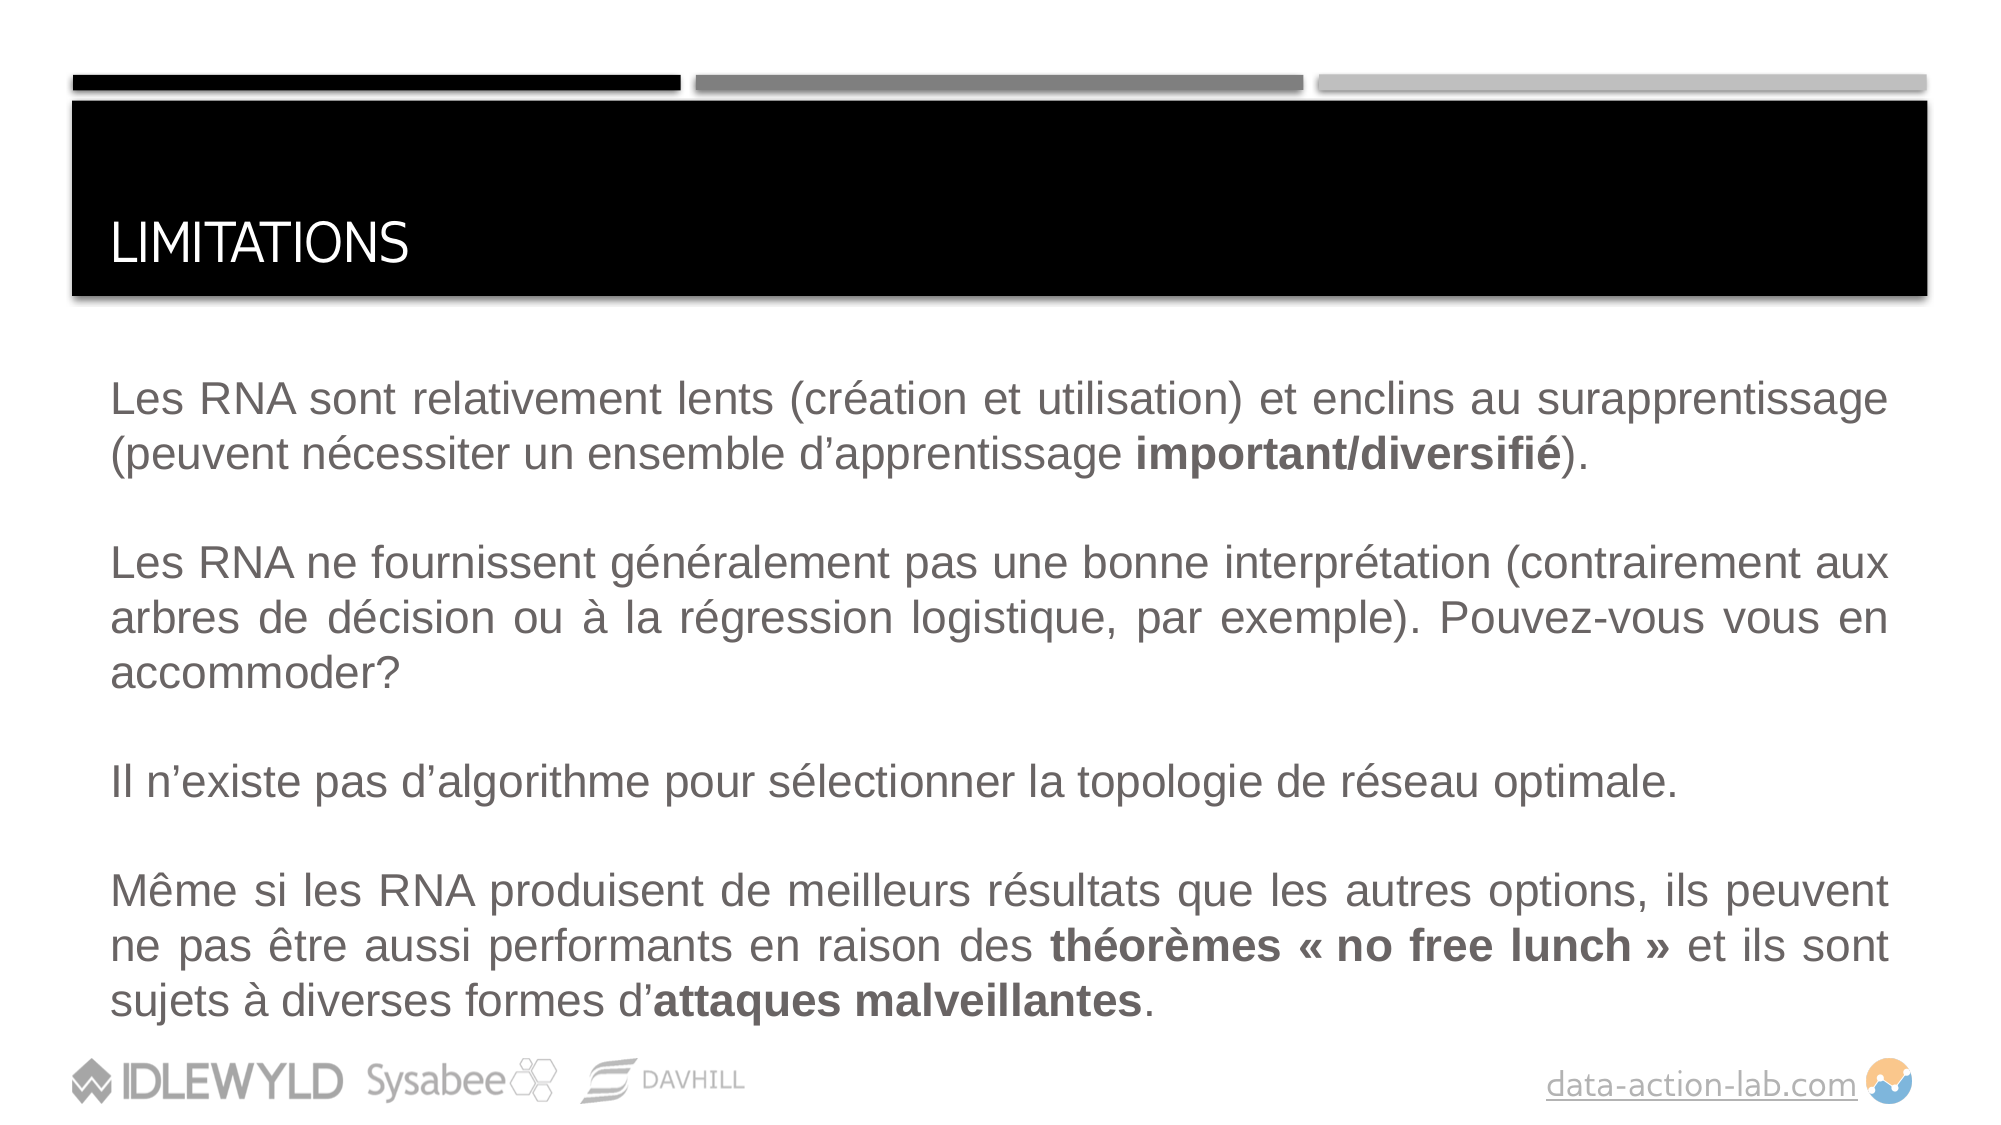

# Limitations
Les RNA sont relativement lents (création et utilisation) et enclins au surapprentissage (peuvent nécessiter un ensemble d’apprentissage important/diversifié).

Les RNA ne fournissent généralement pas une bonne interprétation (contrairement aux arbres de décision ou à la régression logistique, par exemple). Pouvez-vous vous en accommoder?

Il n’existe pas d’algorithme pour sélectionner la topologie de réseau optimale.

Même si les RNA produisent de meilleurs résultats que les autres options, ils peuvent ne pas être aussi performants en raison des théorèmes « no free lunch » et ils sont sujets à diverses formes d’attaques malveillantes.